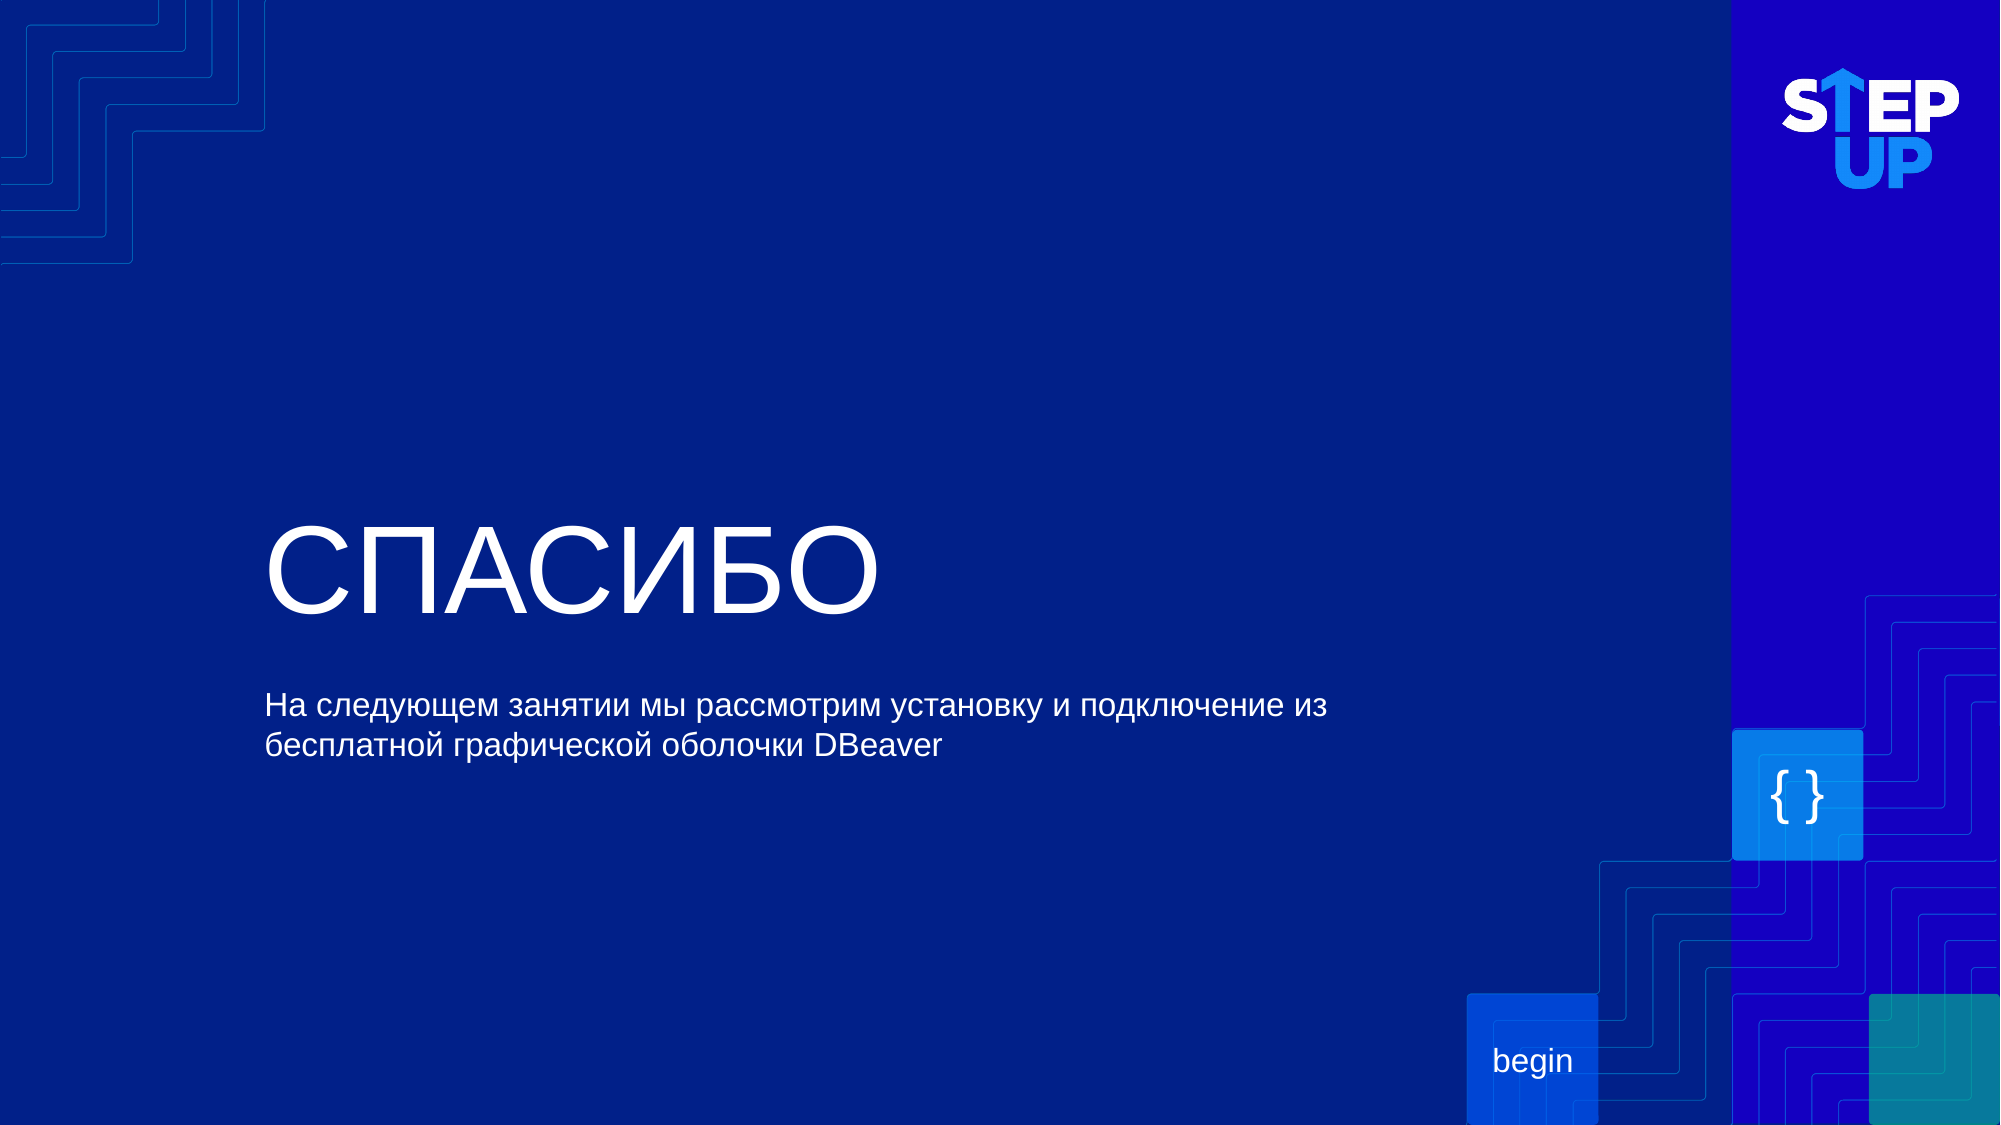

# СПАСИБО
На следующем занятии мы рассмотрим установку и подключение из бесплатной графической оболочки DBeaver